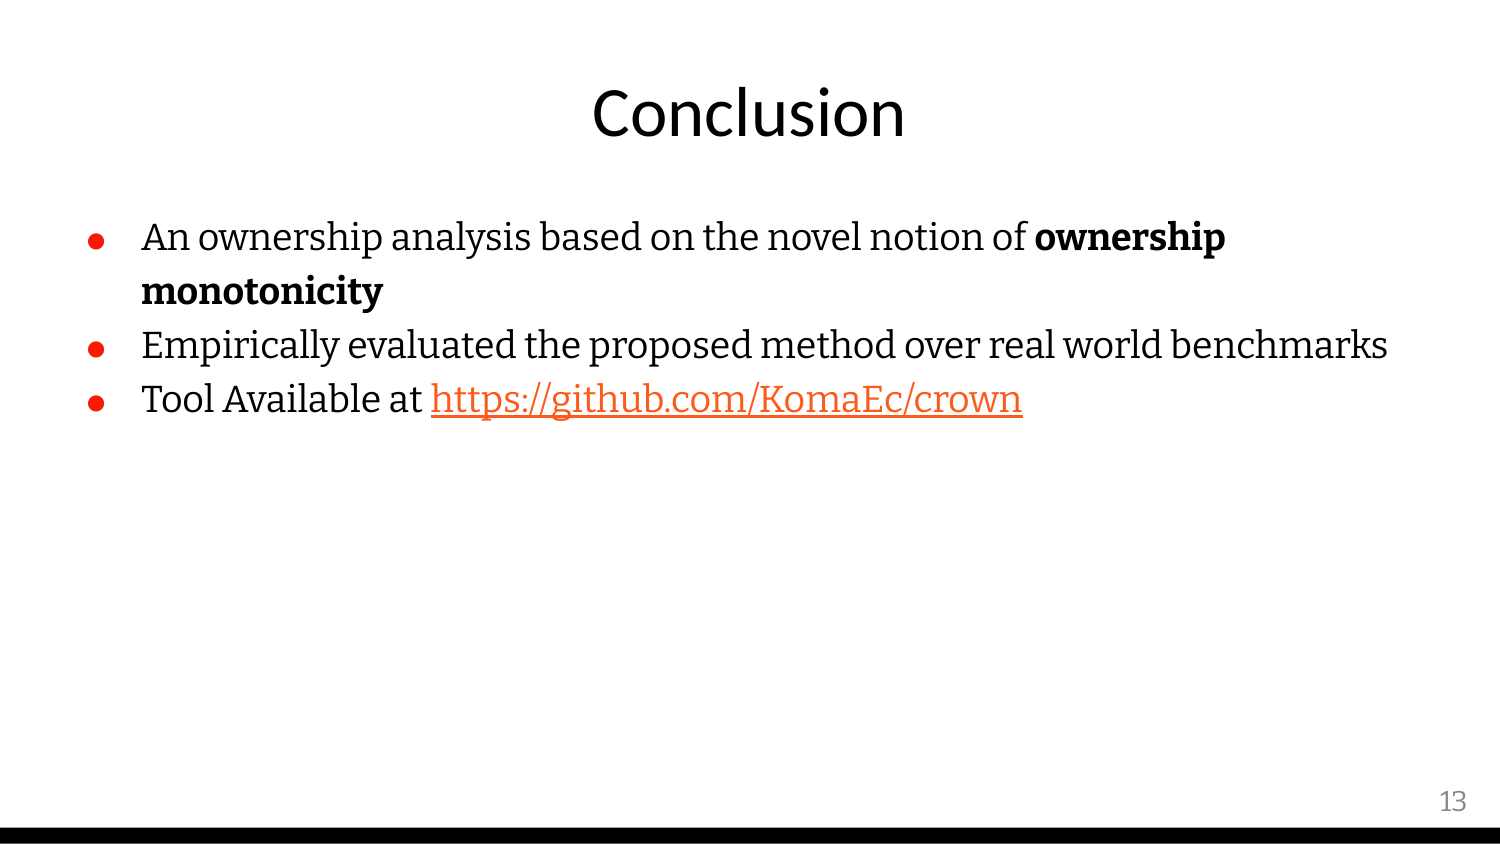

# Conclusion
An ownership analysis based on the novel notion of ownership monotonicity
Empirically evaluated the proposed method over real world benchmarks
Tool Available at https://github.com/KomaEc/crown

13